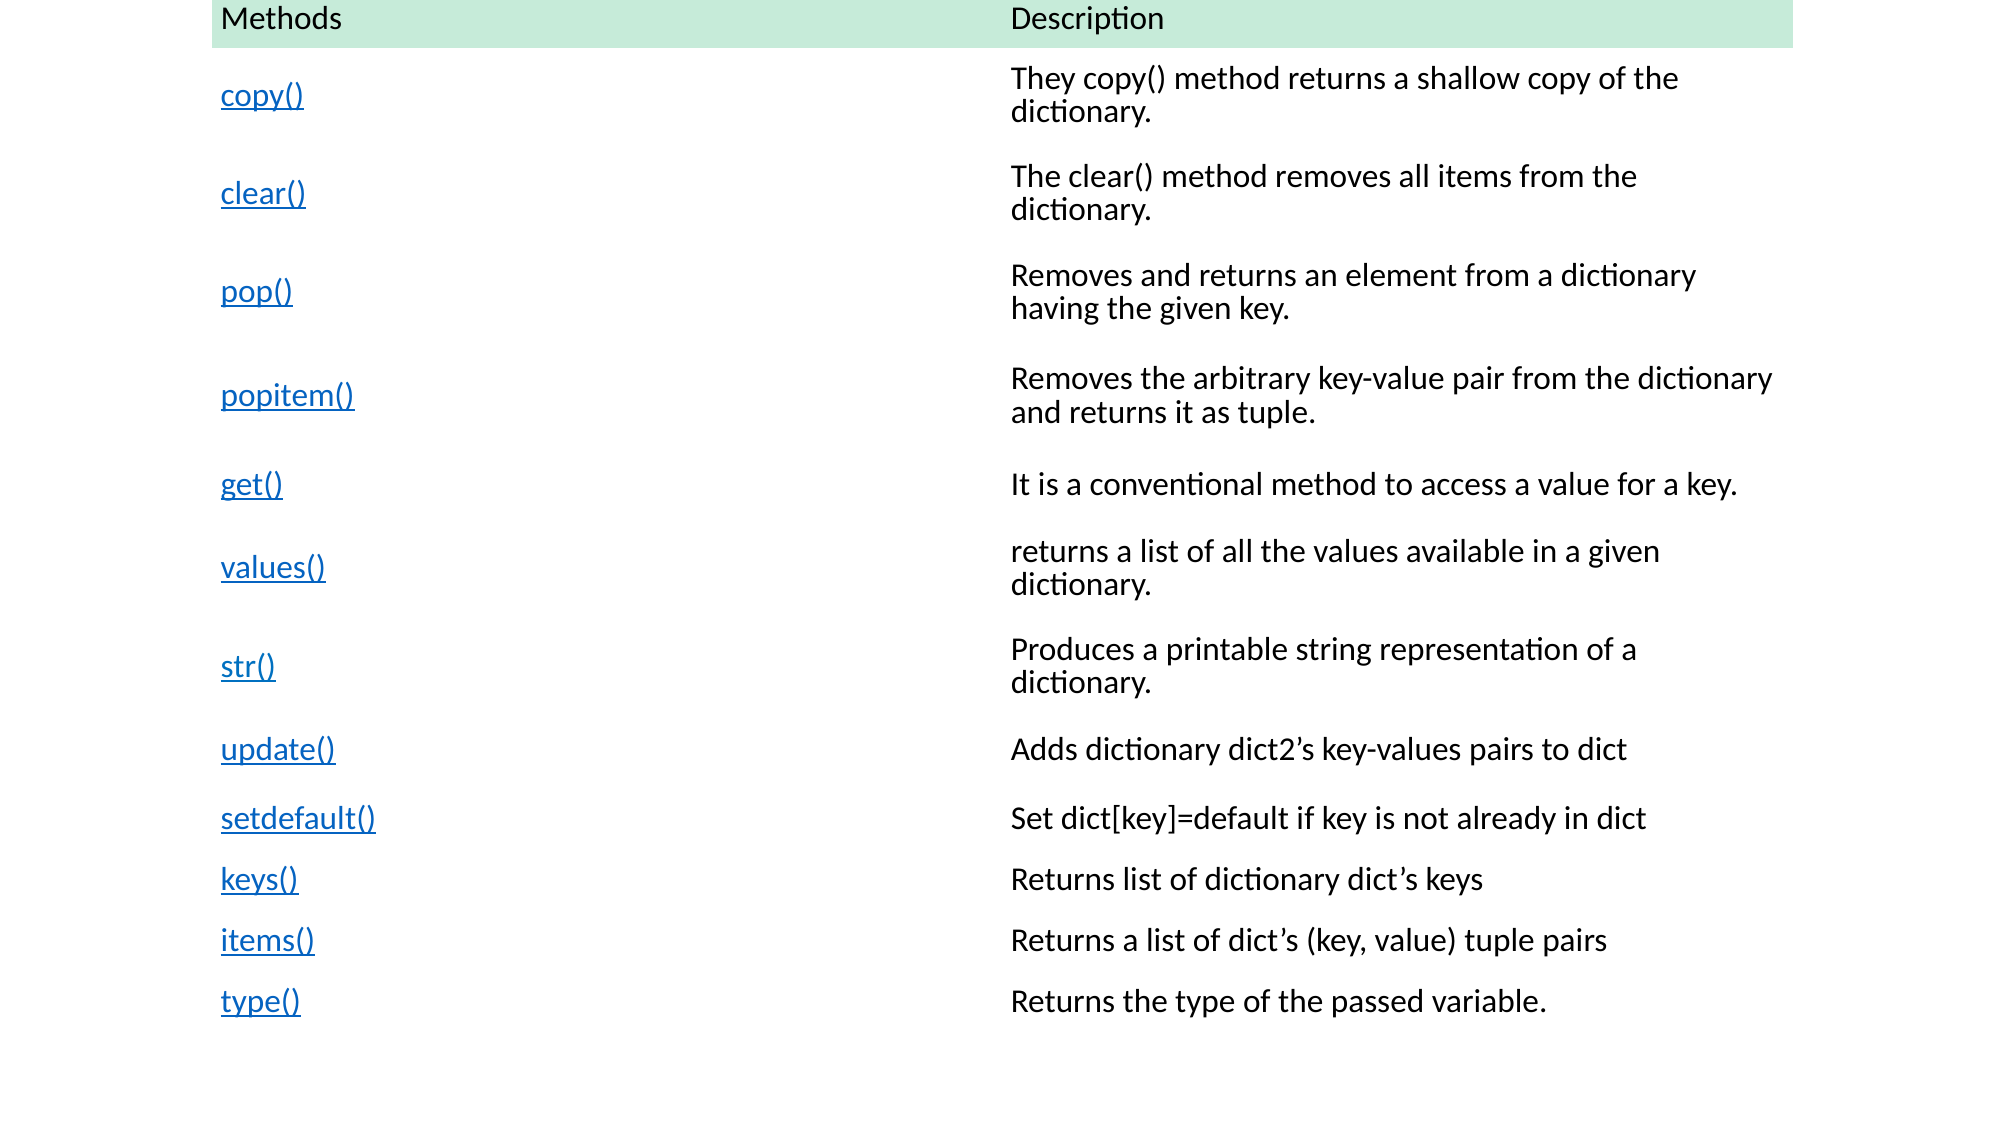

| Methods | Description |
| --- | --- |
| copy() | They copy() method returns a shallow copy of the dictionary. |
| clear() | The clear() method removes all items from the dictionary. |
| pop() | Removes and returns an element from a dictionary having the given key. |
| popitem() | Removes the arbitrary key-value pair from the dictionary and returns it as tuple. |
| get() | It is a conventional method to access a value for a key. |
| values() | returns a list of all the values available in a given dictionary. |
| str() | Produces a printable string representation of a dictionary. |
| update() | Adds dictionary dict2’s key-values pairs to dict |
| setdefault() | Set dict[key]=default if key is not already in dict |
| keys() | Returns list of dictionary dict’s keys |
| items() | Returns a list of dict’s (key, value) tuple pairs |
| type() | Returns the type of the passed variable. |